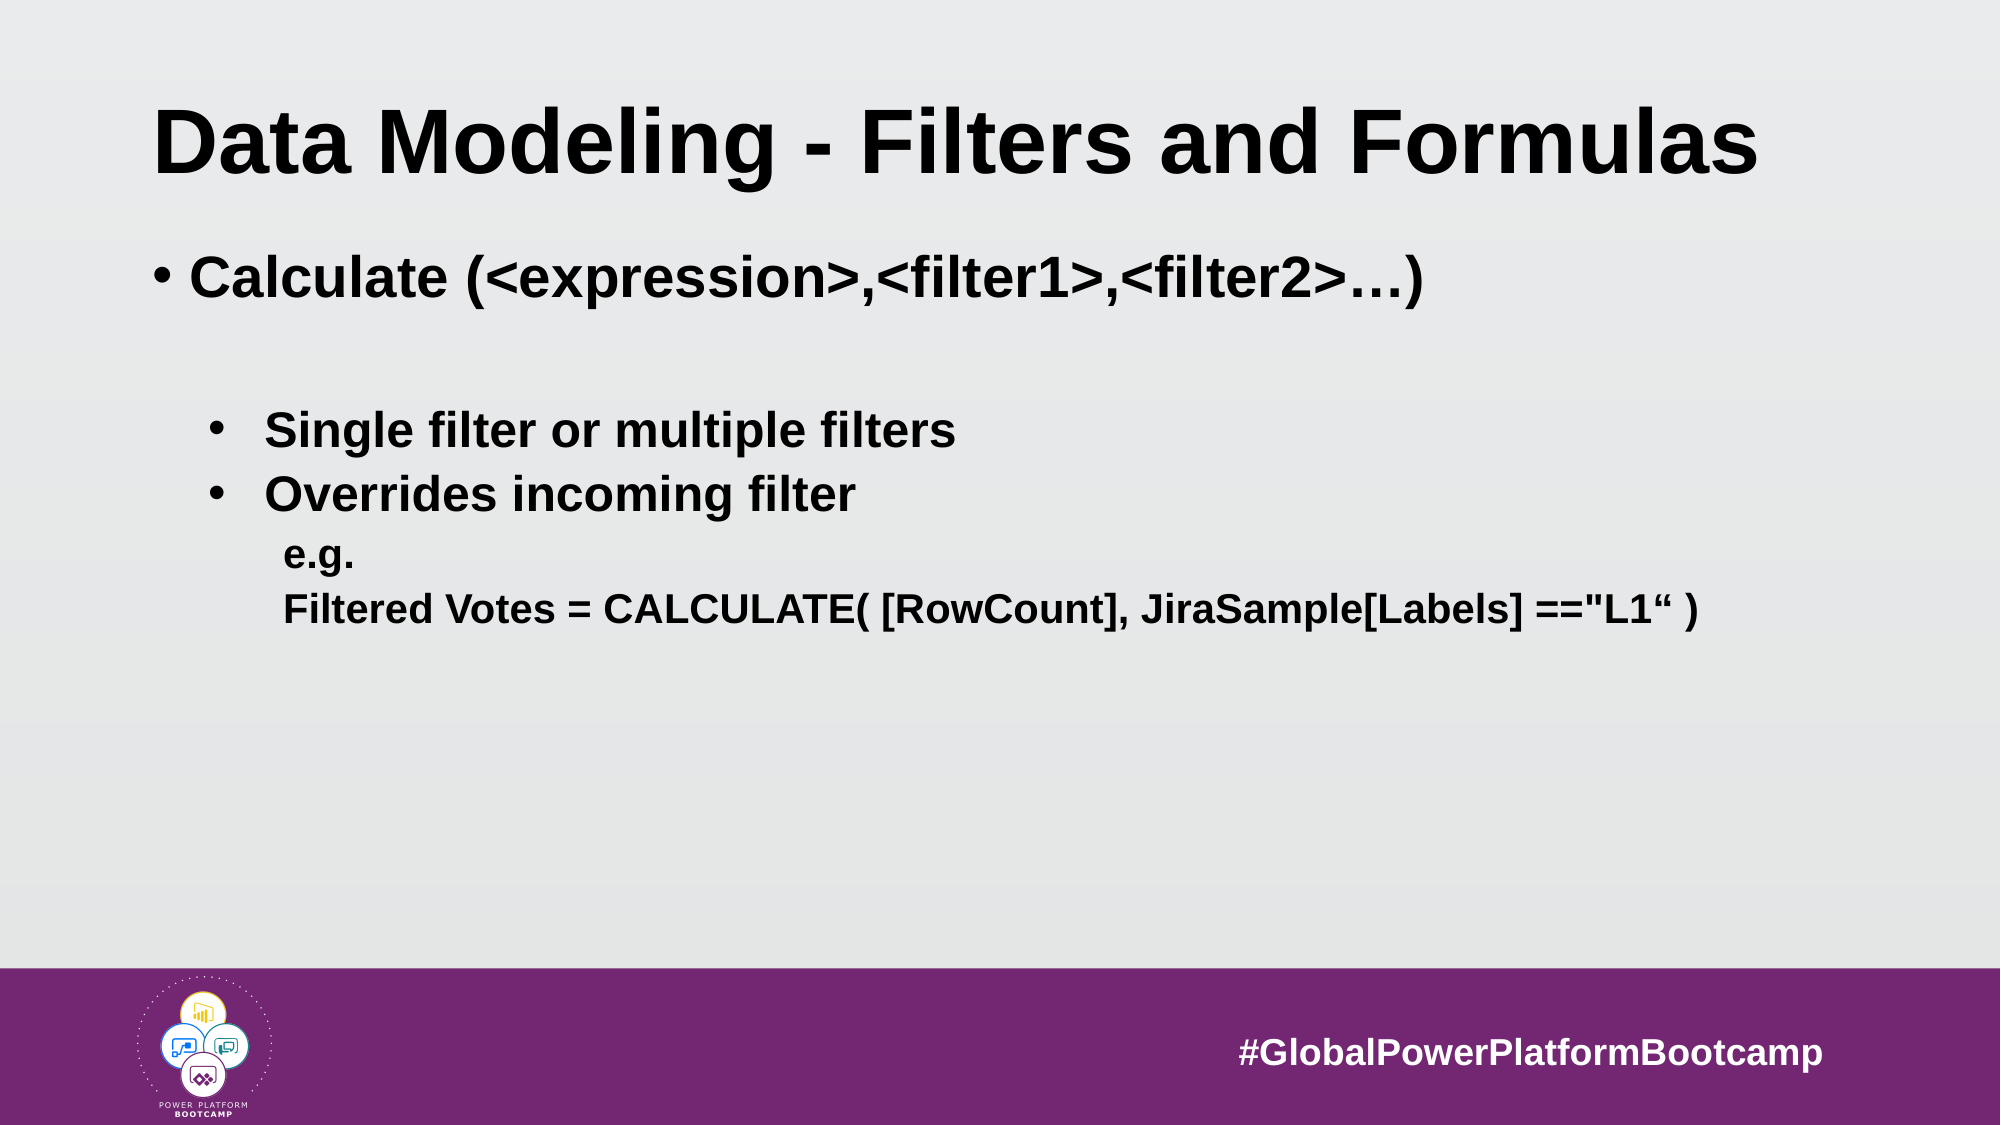

# Data Modeling - Filters and Formulas
Calculate (<expression>,<filter1>,<filter2>…)

Single filter or multiple filters
Overrides incoming filter
e.g.
Filtered Votes = CALCULATE( [RowCount], JiraSample[Labels] =="L1“ )